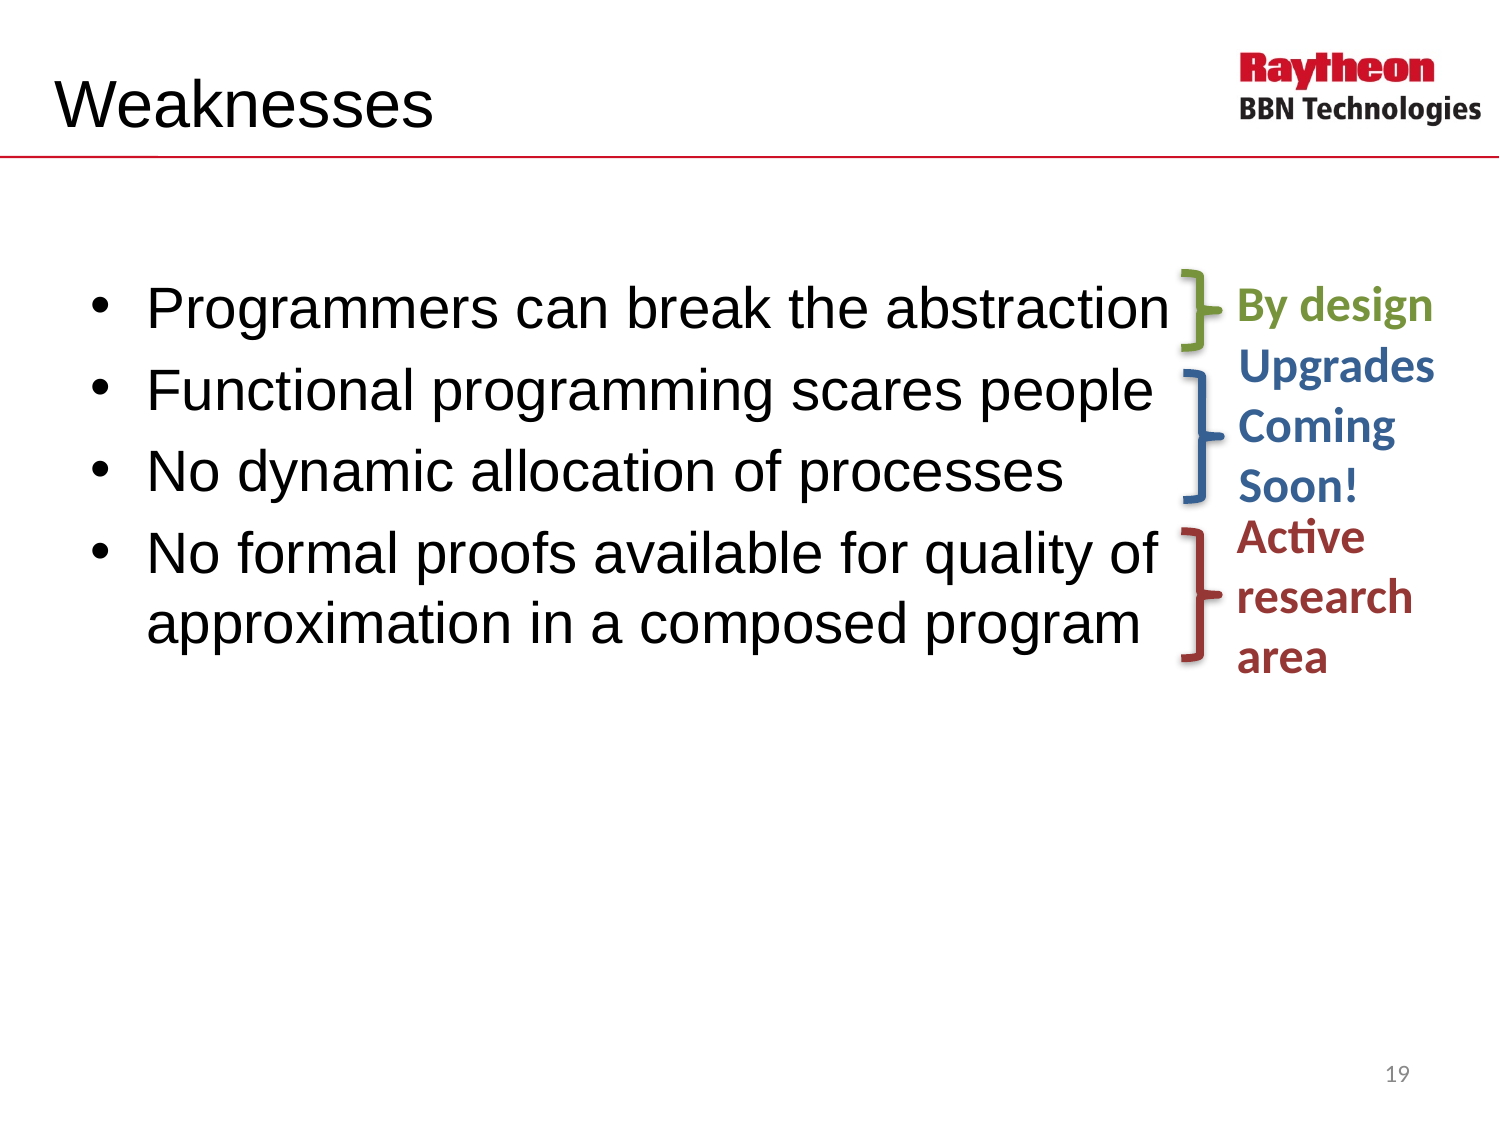

# Weaknesses
Programmers can break the abstraction
Functional programming scares people
No dynamic allocation of processes
No formal proofs available for quality of approximation in a composed program

By design

Upgrades
Coming
Soon!

Active
research
area

19